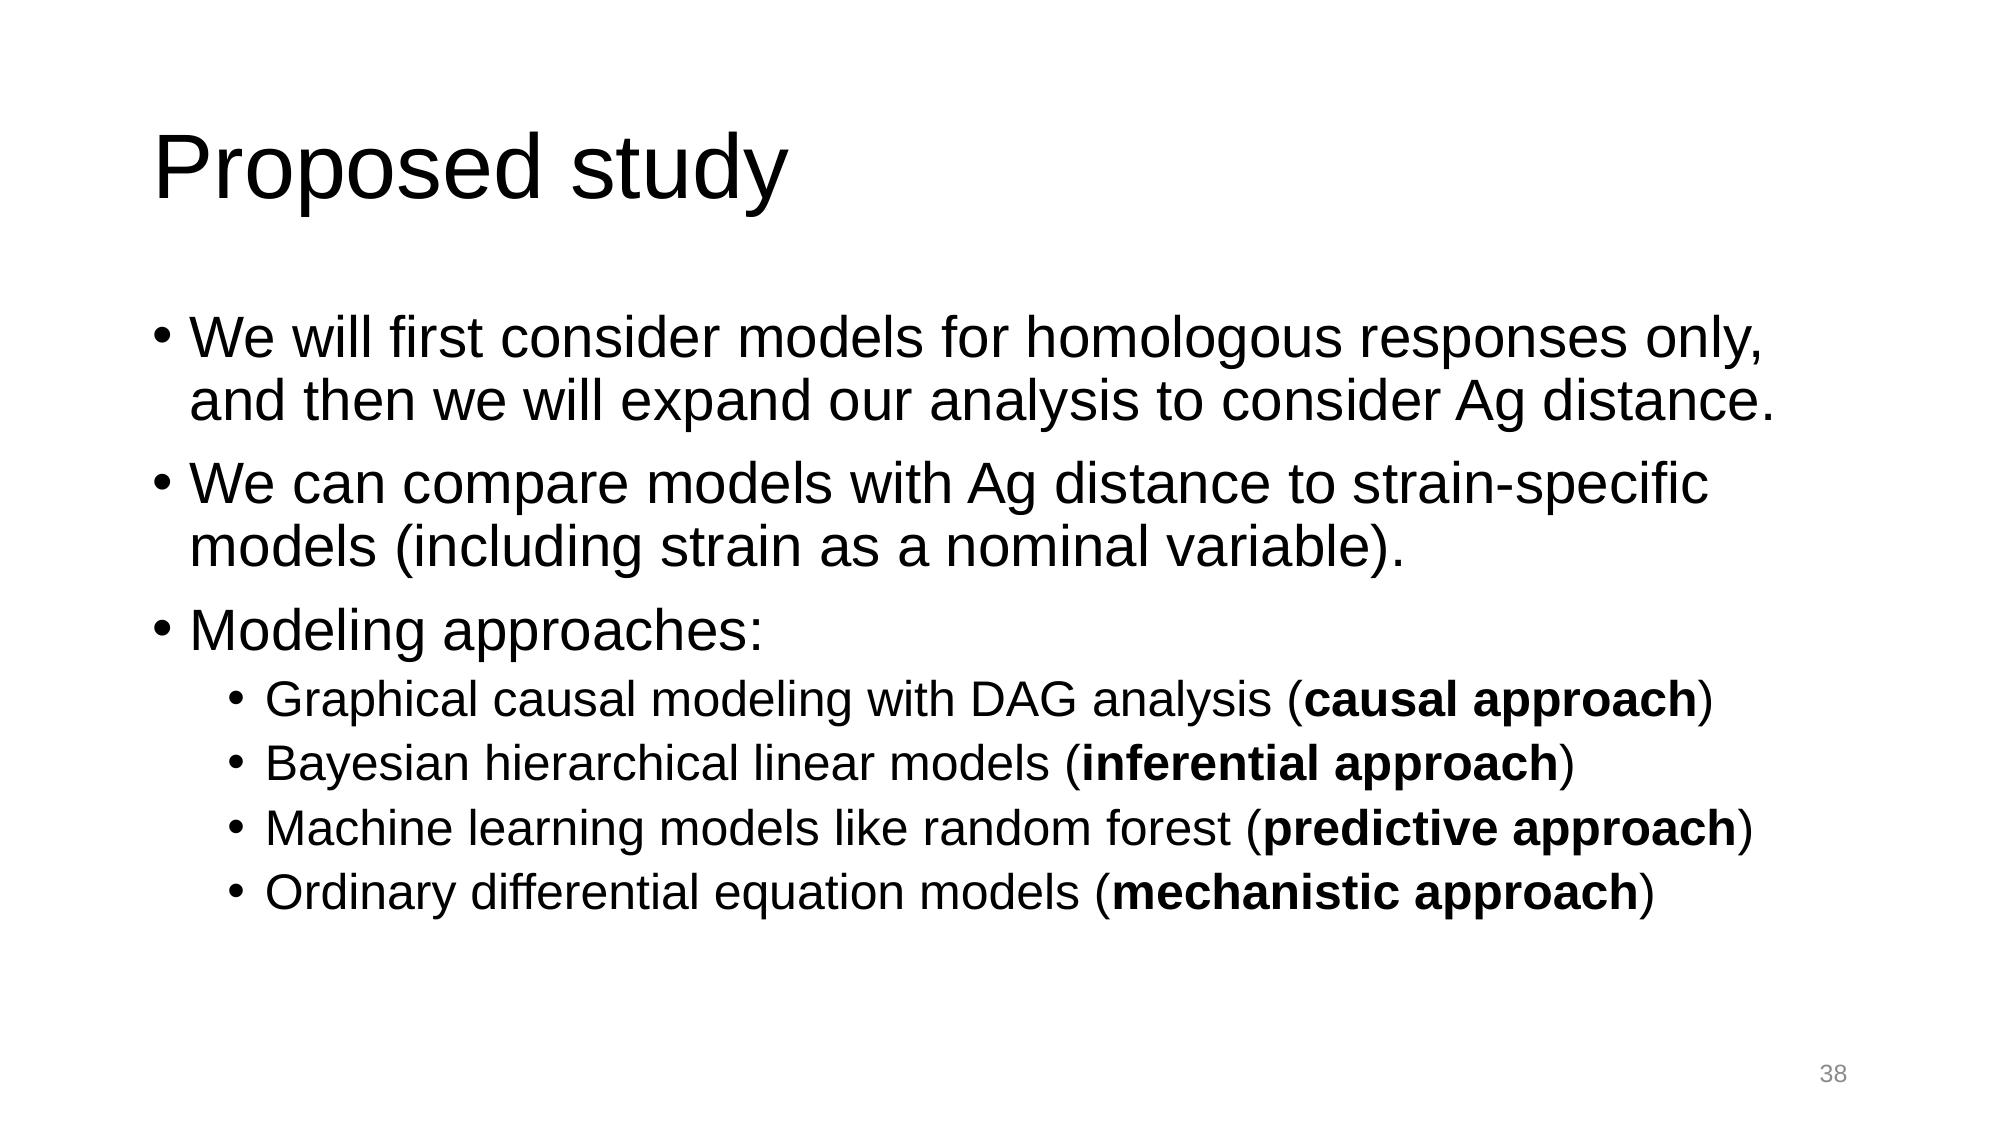

# Proposed study
We will first consider models for homologous responses only, and then we will expand our analysis to consider Ag distance.
We can compare models with Ag distance to strain-specific models (including strain as a nominal variable).
Modeling approaches:
Graphical causal modeling with DAG analysis (causal approach)
Bayesian hierarchical linear models (inferential approach)
Machine learning models like random forest (predictive approach)
Ordinary differential equation models (mechanistic approach)
38